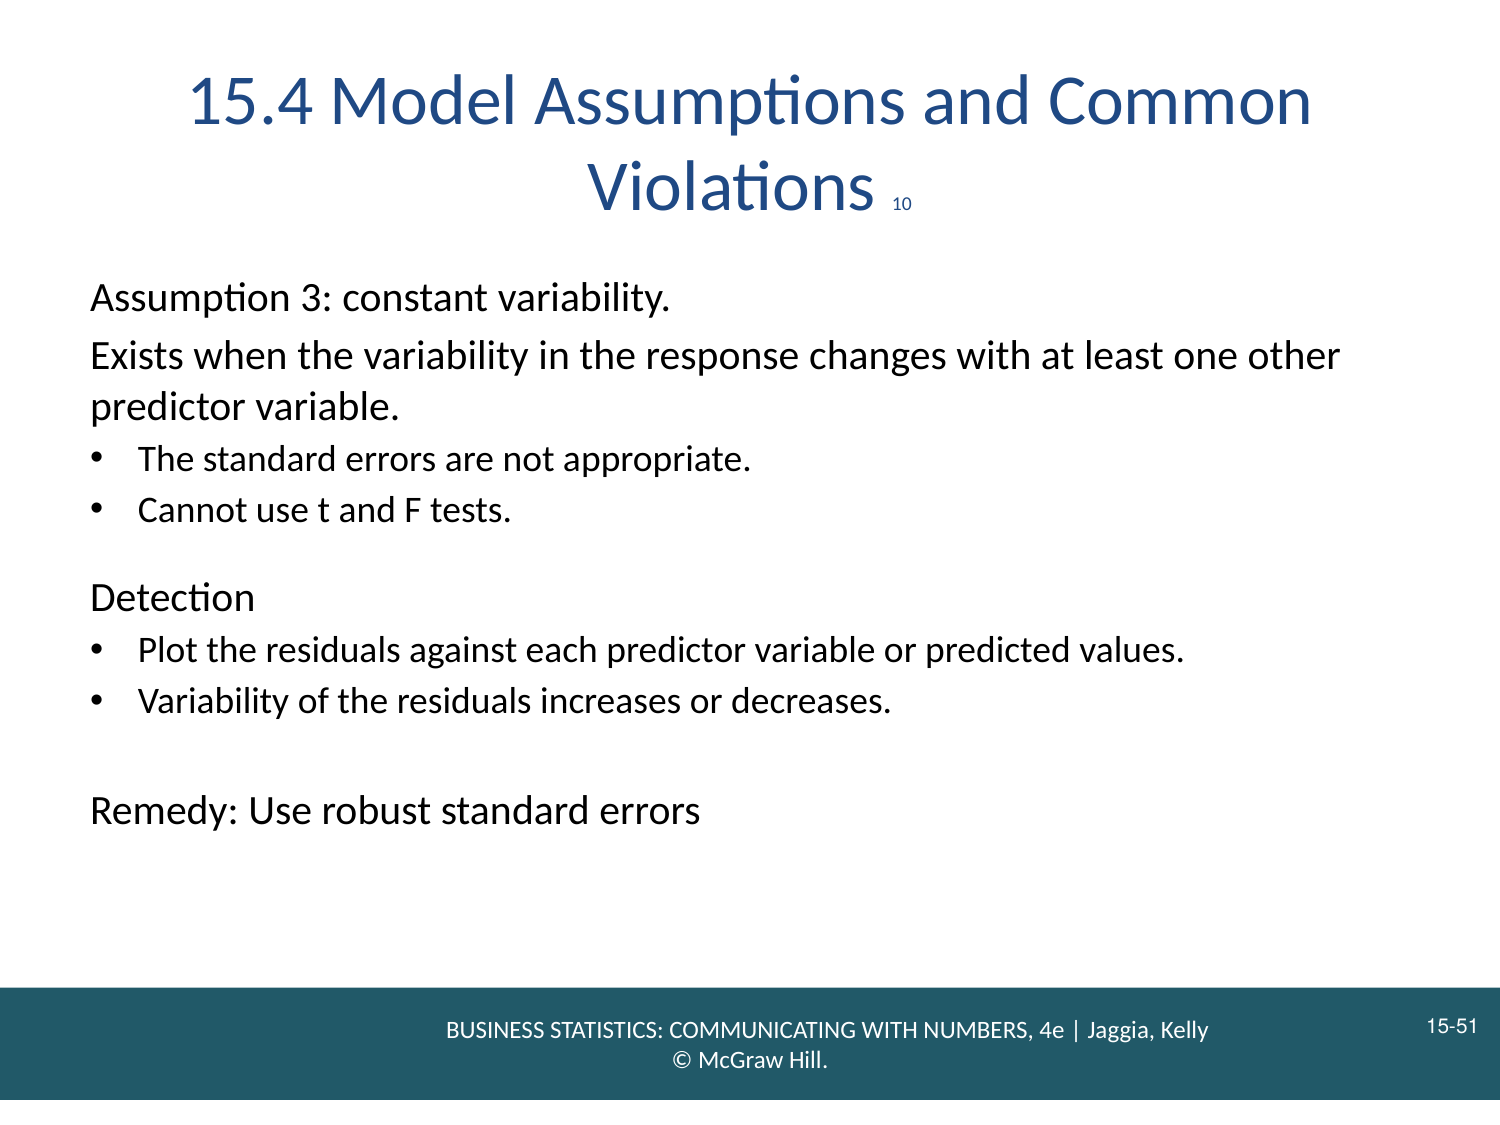

# 15.4 Model Assumptions and Common Violations 10
Assumption 3: constant variability.
Exists when the variability in the response changes with at least one other predictor variable.
The standard errors are not appropriate.
Cannot use t and F tests.
Detection
Plot the residuals against each predictor variable or predicted values.
Variability of the residuals increases or decreases.
Remedy: Use robust standard errors